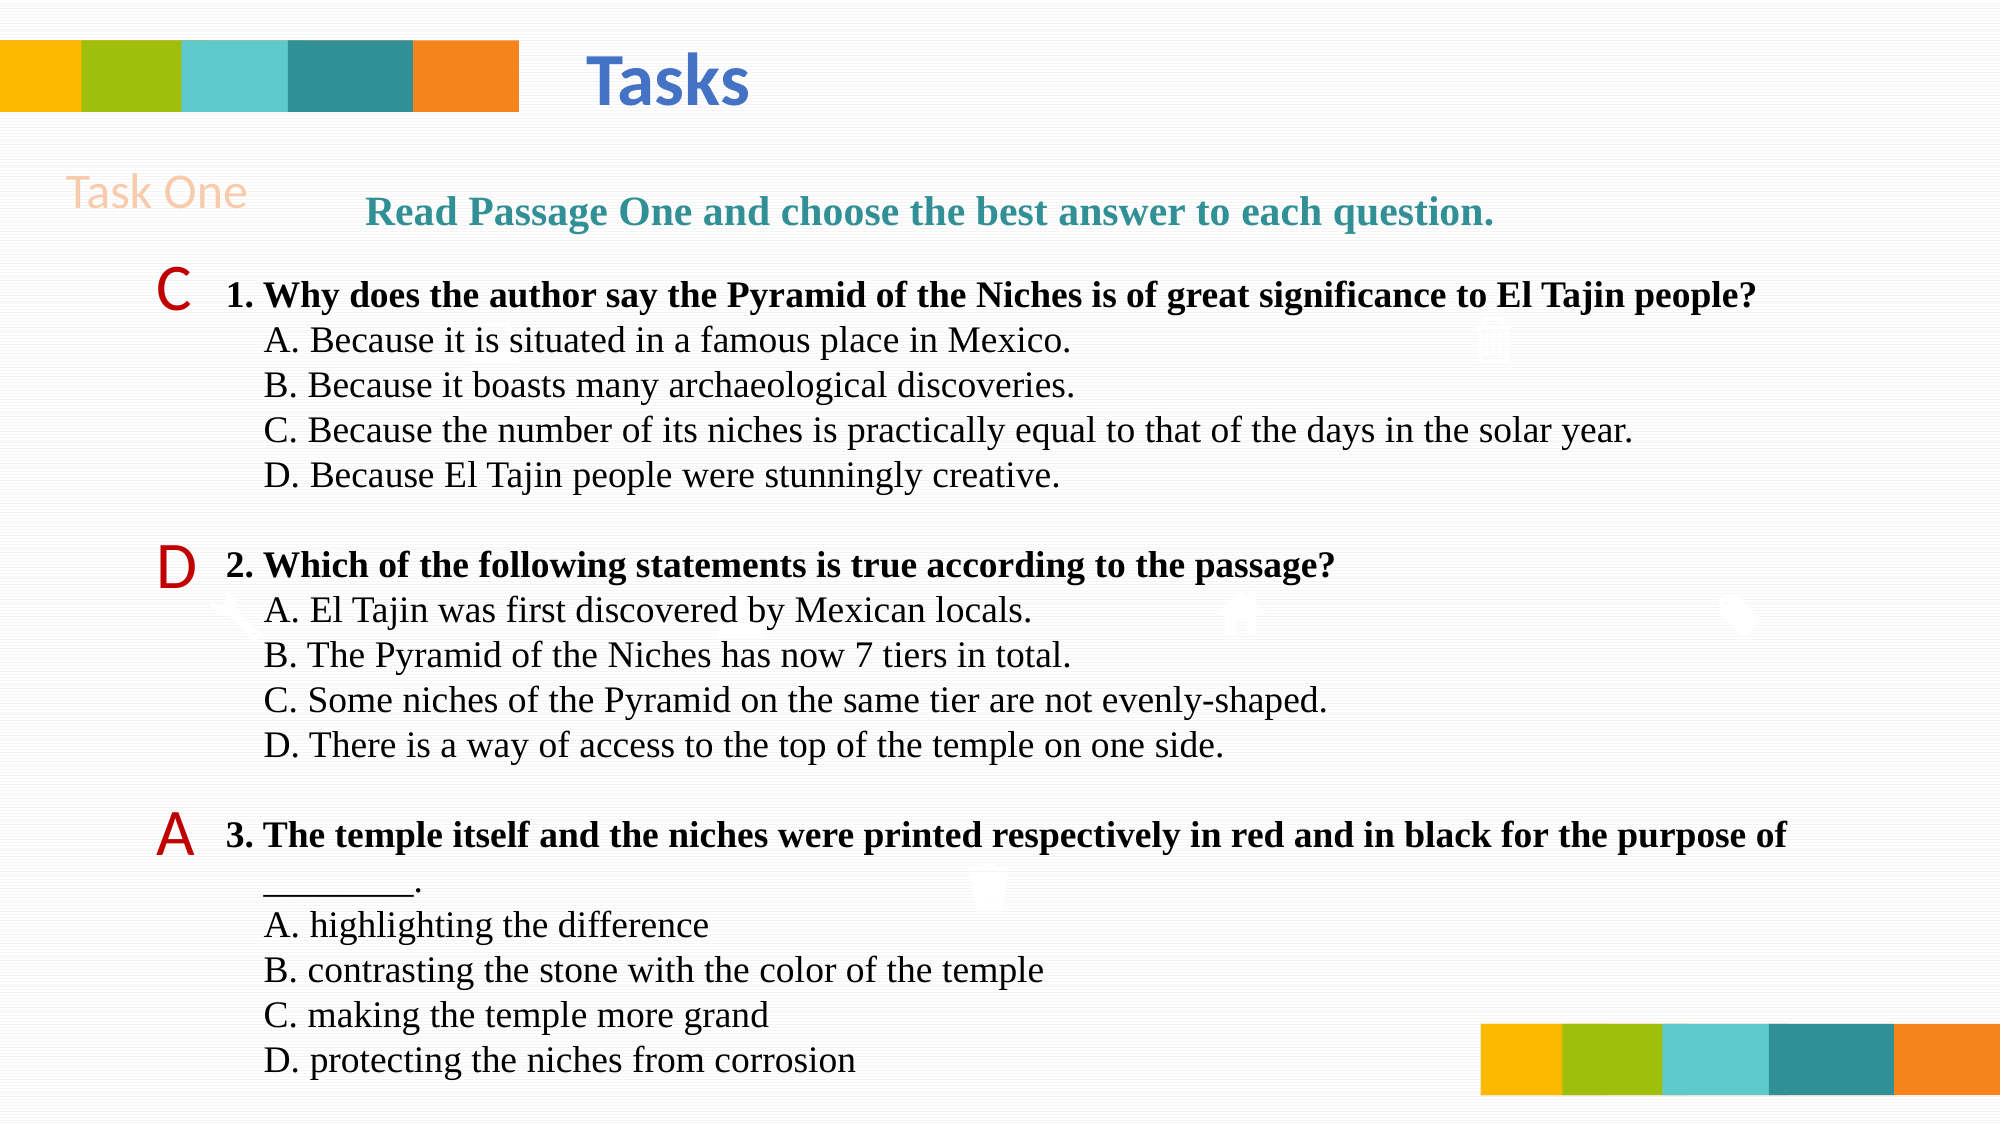

Tasks

Task One
Read Passage One and choose the best answer to each question.
C
1. Why does the author say the Pyramid of the Niches is of great significance to El Tajin people?
    A. Because it is situated in a famous place in Mexico.
    B. Because it boasts many archaeological discoveries.
    C. Because the number of its niches is practically equal to that of the days in the solar year.
    D. Because El Tajin people were stunningly creative.

2. Which of the following statements is true according to the passage?
    A. El Tajin was first discovered by Mexican locals.
    B. The Pyramid of the Niches has now 7 tiers in total.
    C. Some niches of the Pyramid on the same tier are not evenly-shaped.
    D. There is a way of access to the top of the temple on one side.

3. The temple itself and the niches were printed respectively in red and in black for the purpose of
    ________.
    A. highlighting the difference
    B. contrasting the stone with the color of the temple
    C. making the temple more grand
    D. protecting the niches from corrosion

D

A